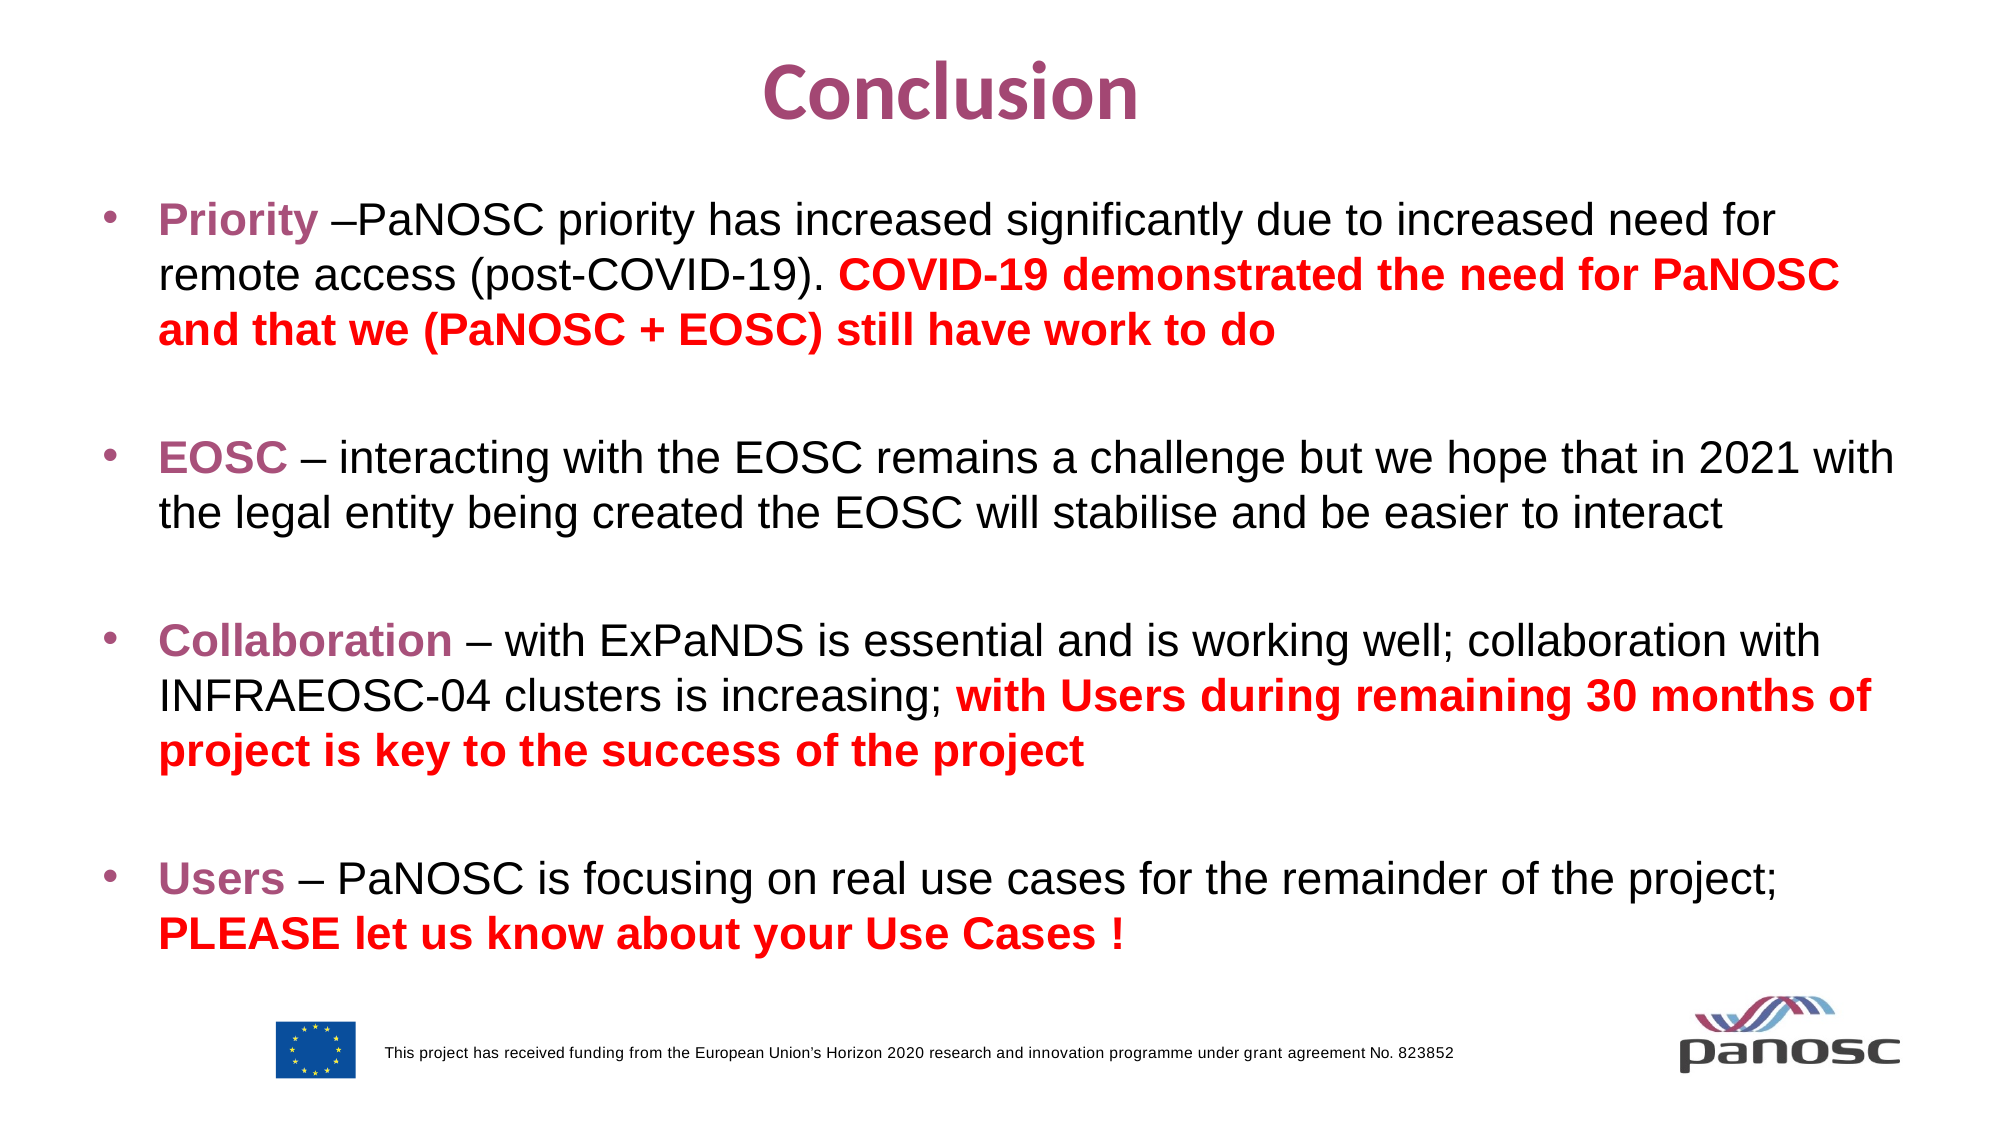

# Conclusion
Priority –PaNOSC priority has increased significantly due to increased need for remote access (post-COVID-19). COVID-19 demonstrated the need for PaNOSC and that we (PaNOSC + EOSC) still have work to do

EOSC – interacting with the EOSC remains a challenge but we hope that in 2021 with the legal entity being created the EOSC will stabilise and be easier to interact

Collaboration – with ExPaNDS is essential and is working well; collaboration with INFRAEOSC-04 clusters is increasing; with Users during remaining 30 months of project is key to the success of the project

Users – PaNOSC is focusing on real use cases for the remainder of the project; PLEASE let us know about your Use Cases !

This project has received funding from the European Union’s Horizon 2020 research and innovation programme under grant agreement No. 823852